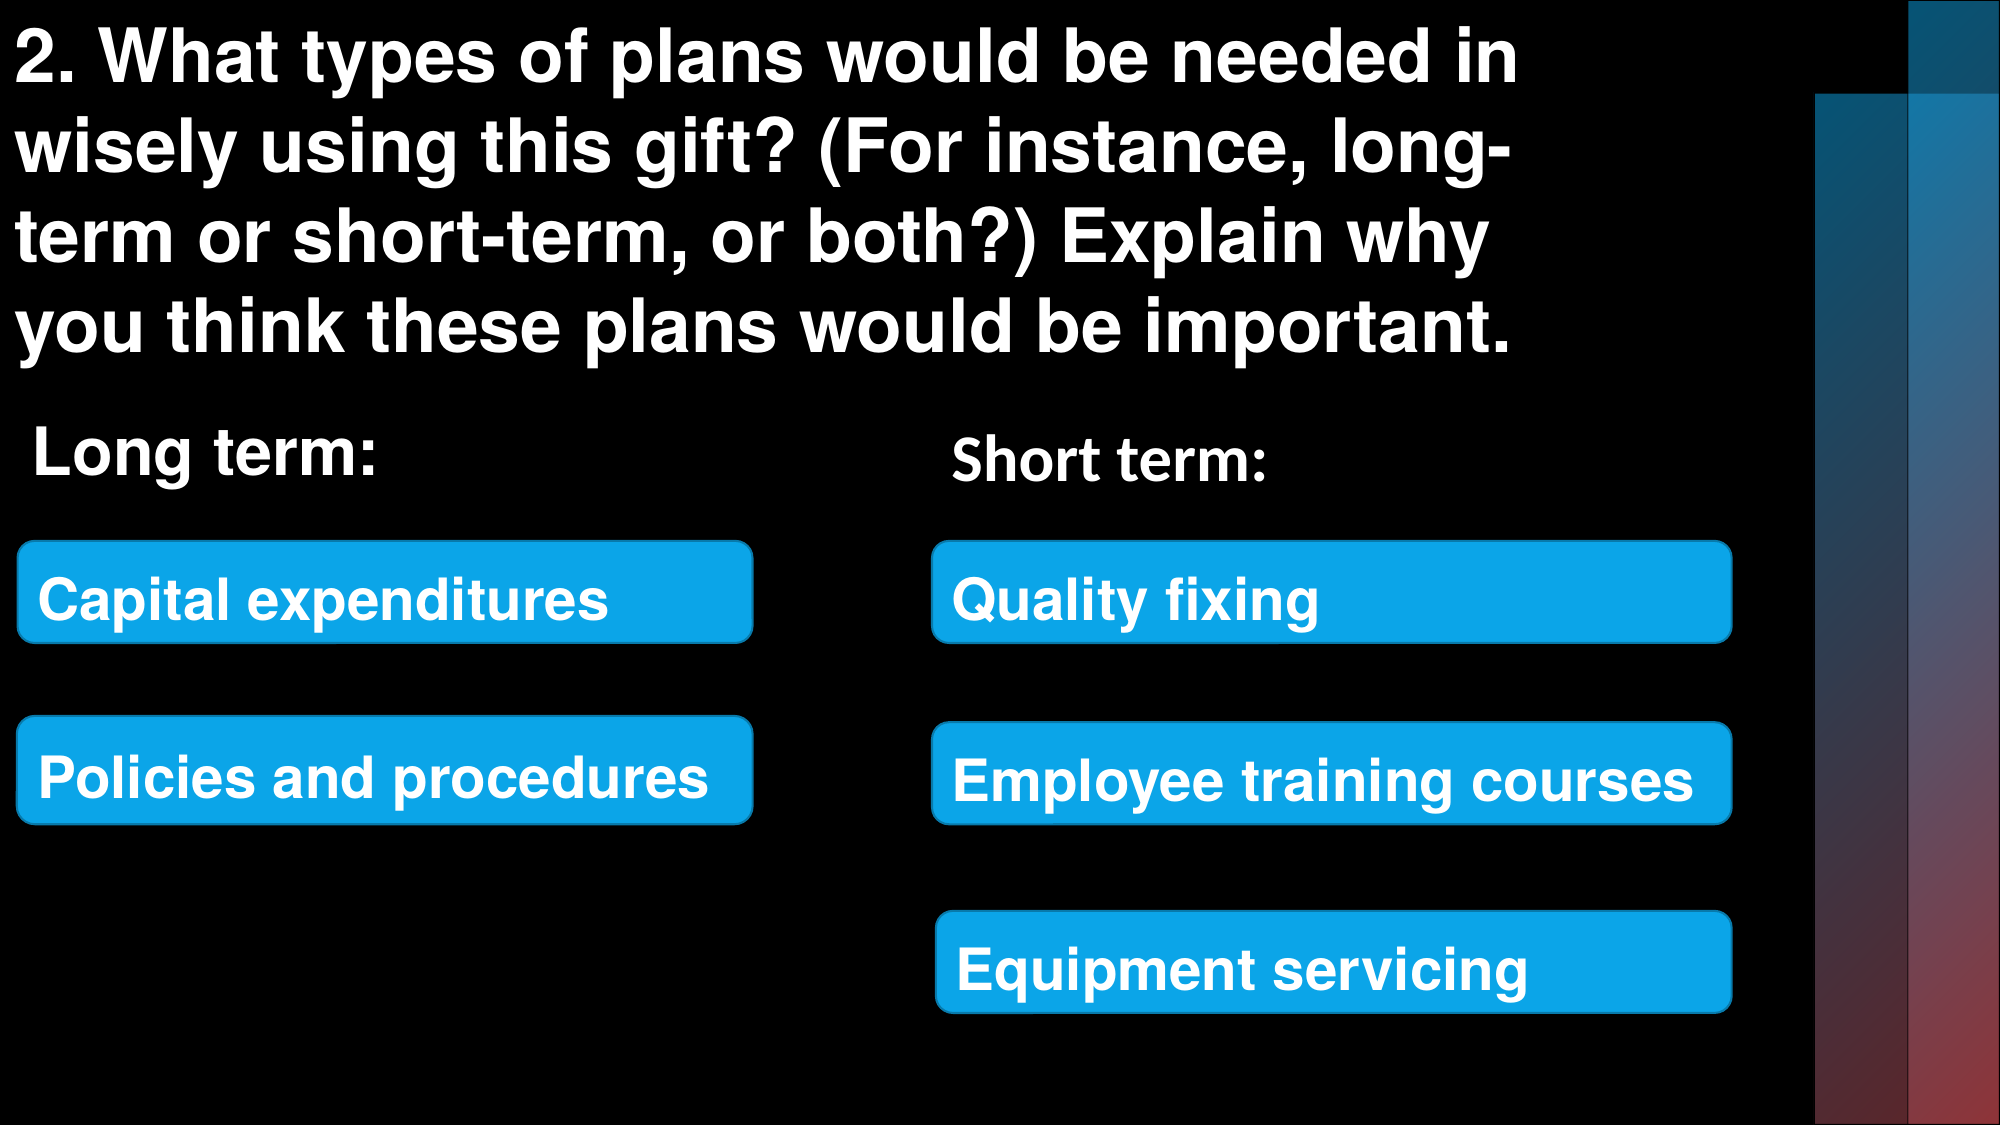

# 2. What types of plans would be needed in wisely using this gift? (For instance, long-term or short-term, or both?) Explain why you think these plans would be important.

Long term:
Short term:

Capital expenditures
Quality fixing
Policies and procedures
Employee training courses
Equipment servicing